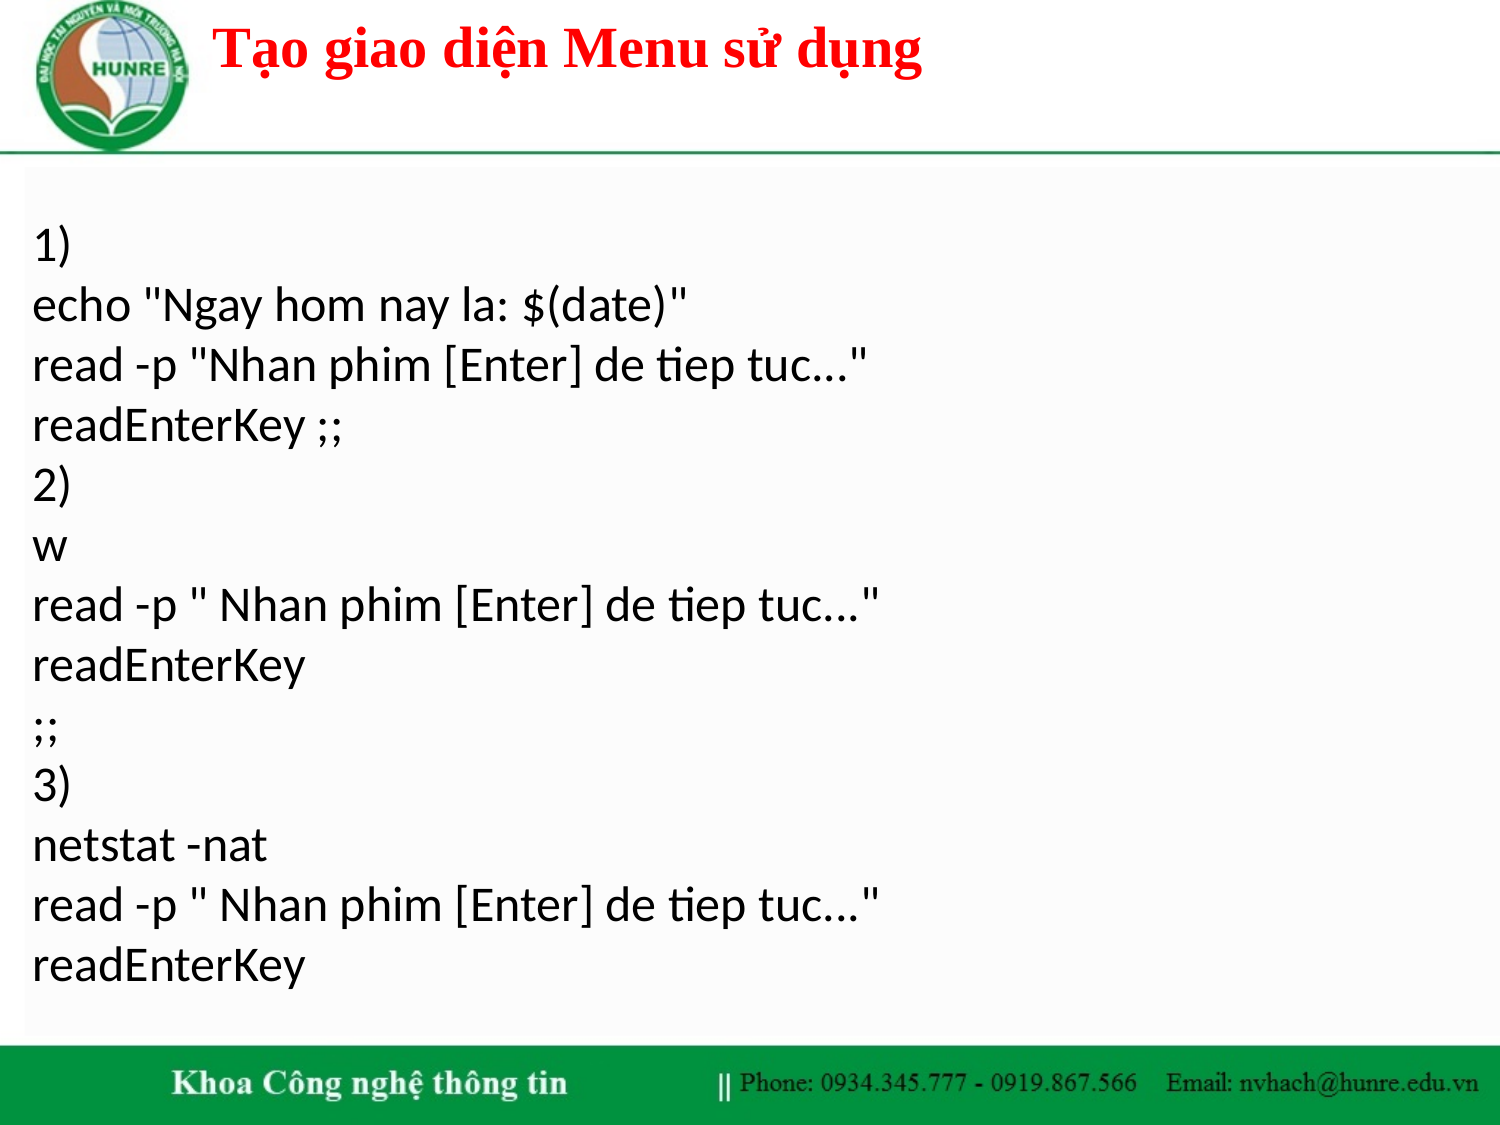

# Tạo giao diện Menu sử dụng
1)
echo "Ngay hom nay la: $(date)"
read -p "Nhan phim [Enter] de tiep tuc..."
readEnterKey ;;
2)
w
read -p " Nhan phim [Enter] de tiep tuc..."
readEnterKey
;;
3)
netstat -nat
read -p " Nhan phim [Enter] de tiep tuc..."
readEnterKey